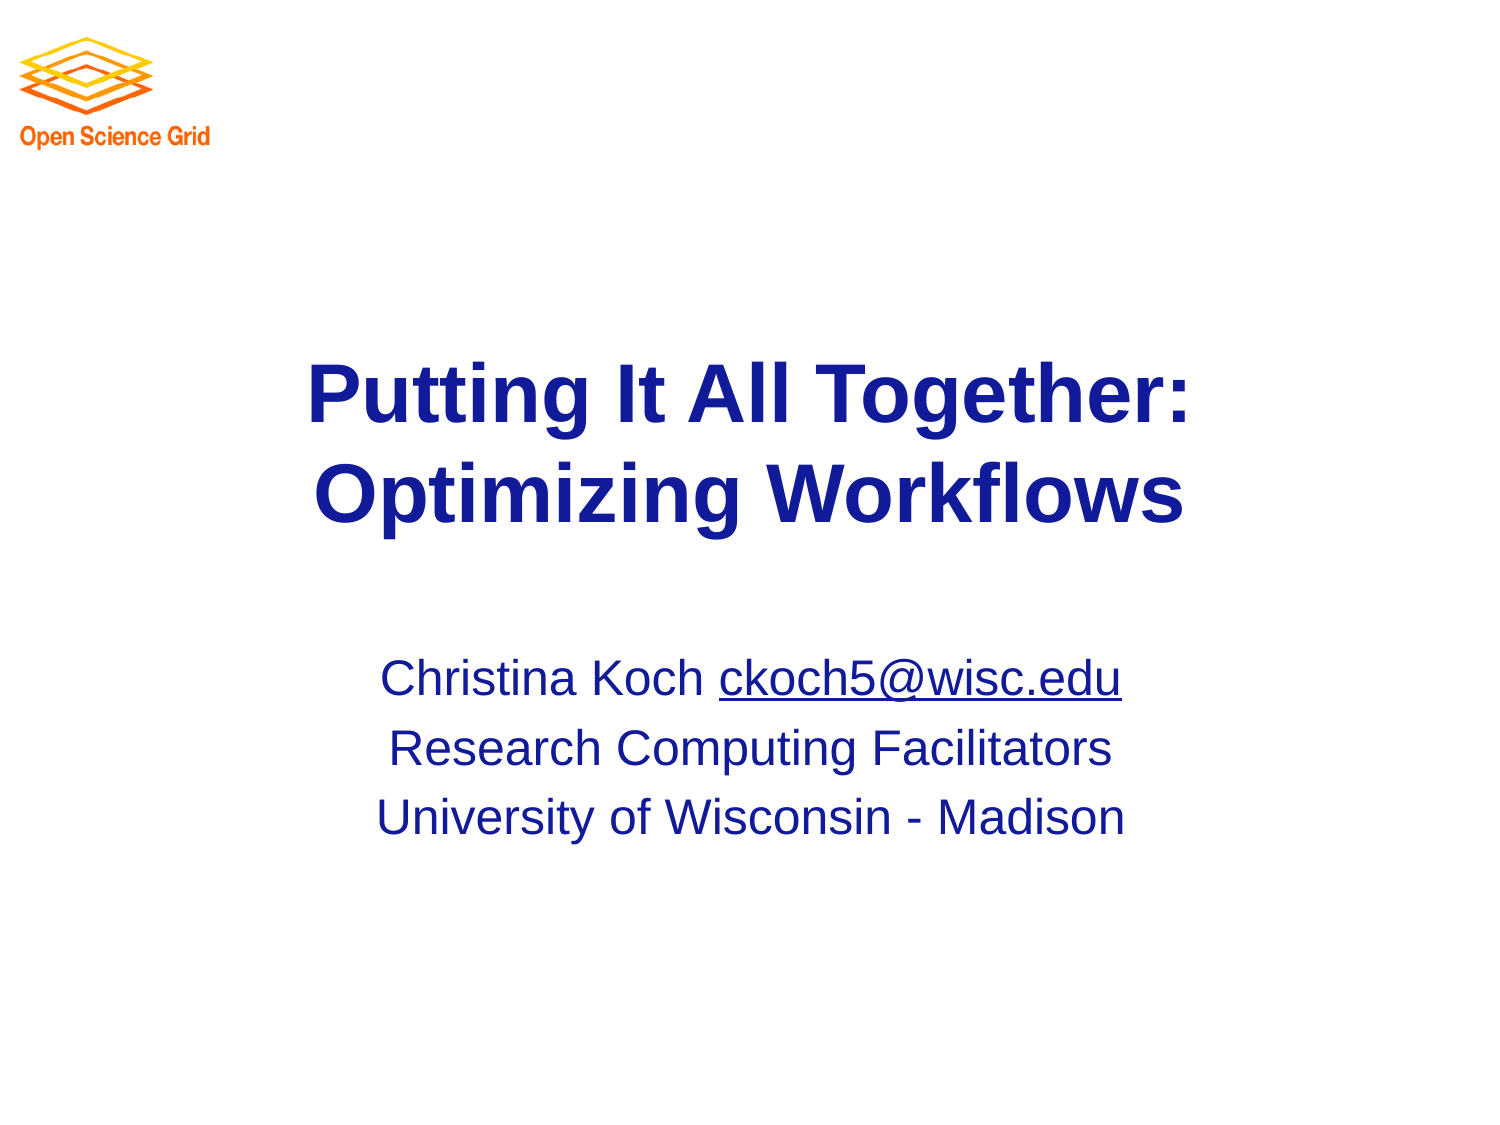

# Putting It All Together: Optimizing Workflows
Christina Koch ckoch5@wisc.edu
Research Computing Facilitators
University of Wisconsin - Madison